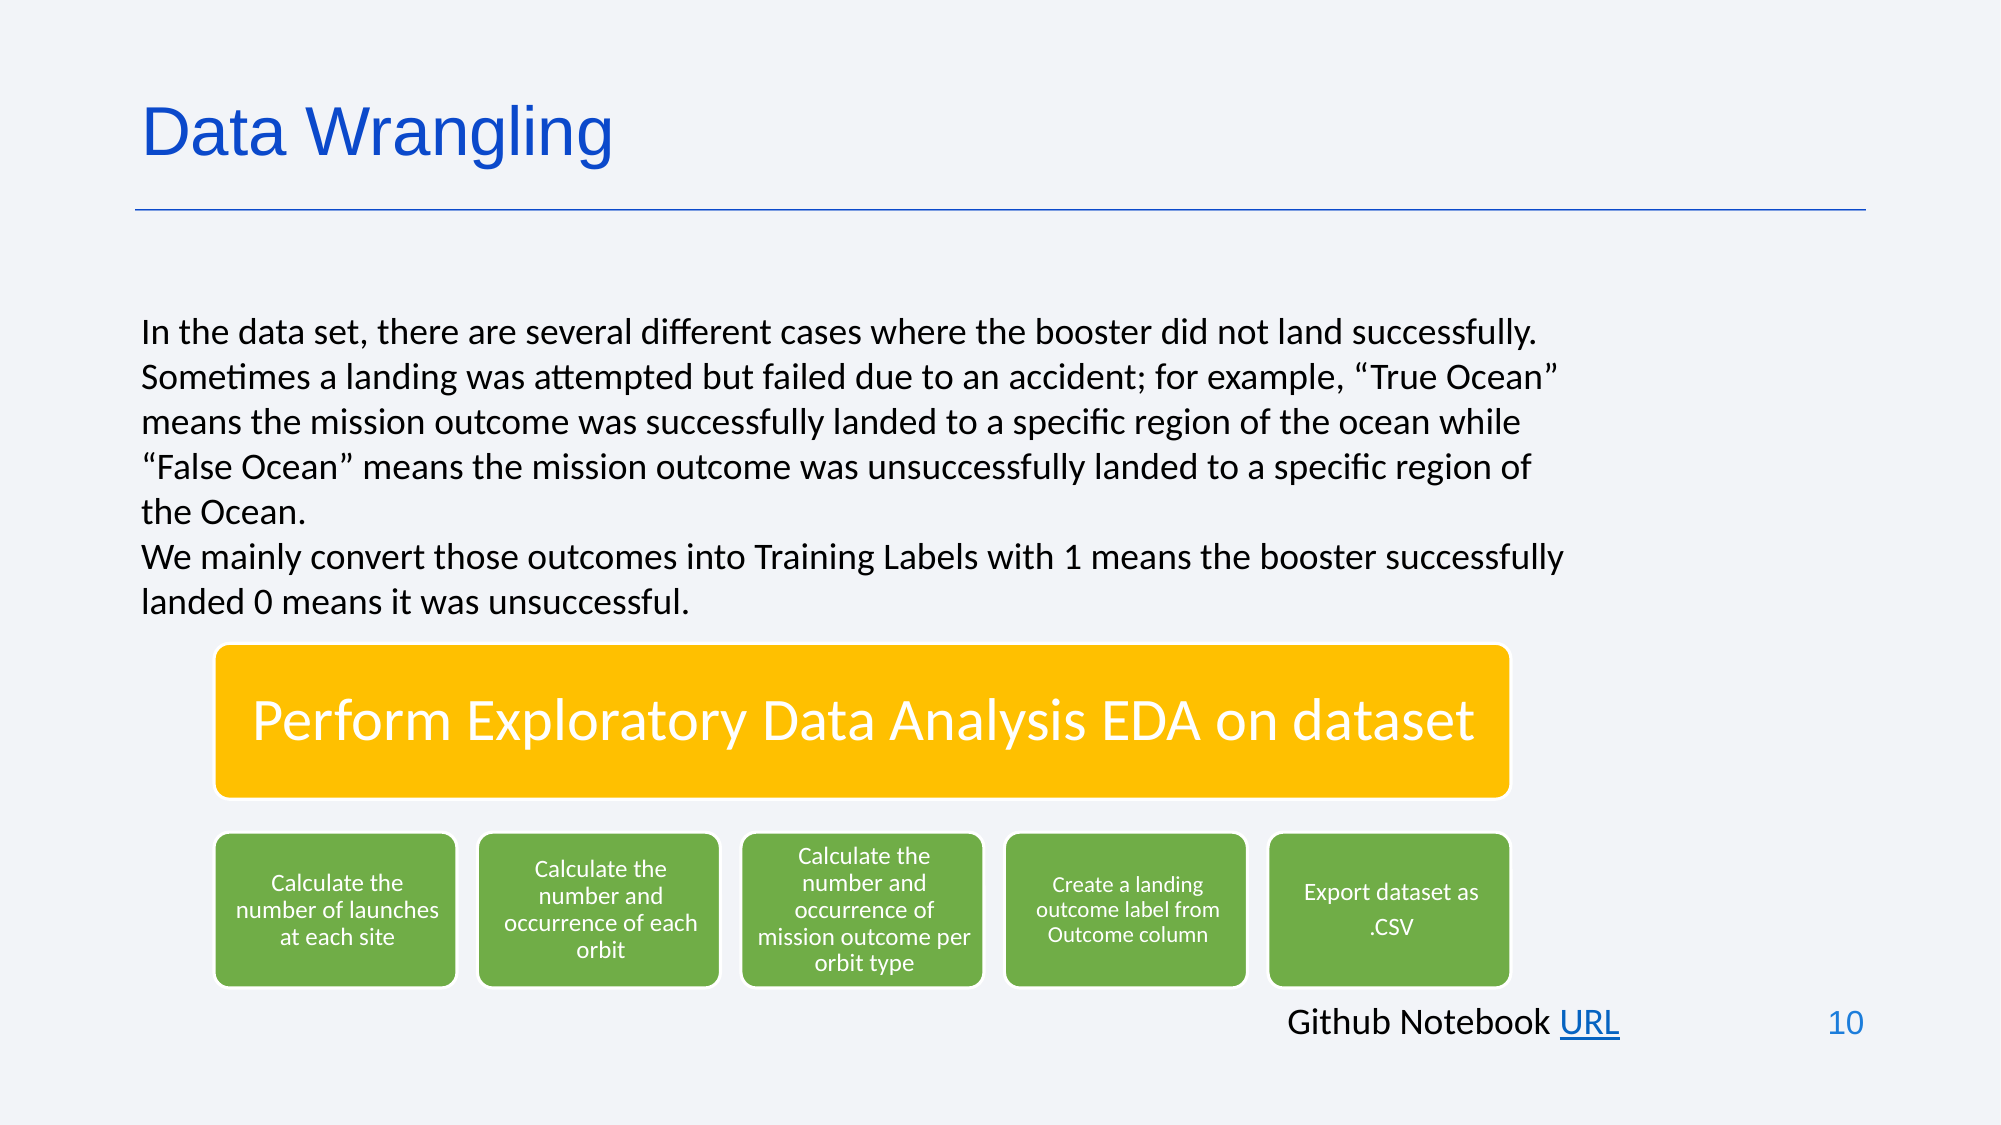

Data Wrangling
In the data set, there are several different cases where the booster did not land successfully.
Sometimes a landing was attempted but failed due to an accident; for example, “True Ocean” means the mission outcome was successfully landed to a specific region of the ocean while “False Ocean” means the mission outcome was unsuccessfully landed to a specific region of the Ocean.
We mainly convert those outcomes into Training Labels with 1 means the booster successfully landed 0 means it was unsuccessful.
Perform Exploratory Data Analysis EDA on dataset
Calculate the number of launches at each site
Calculate the number and occurrence of each orbit
Calculate the number and occurrence of mission outcome per orbit type
Create a landing outcome label from Outcome column
Export dataset as
.CSV
10
Github Notebook URL